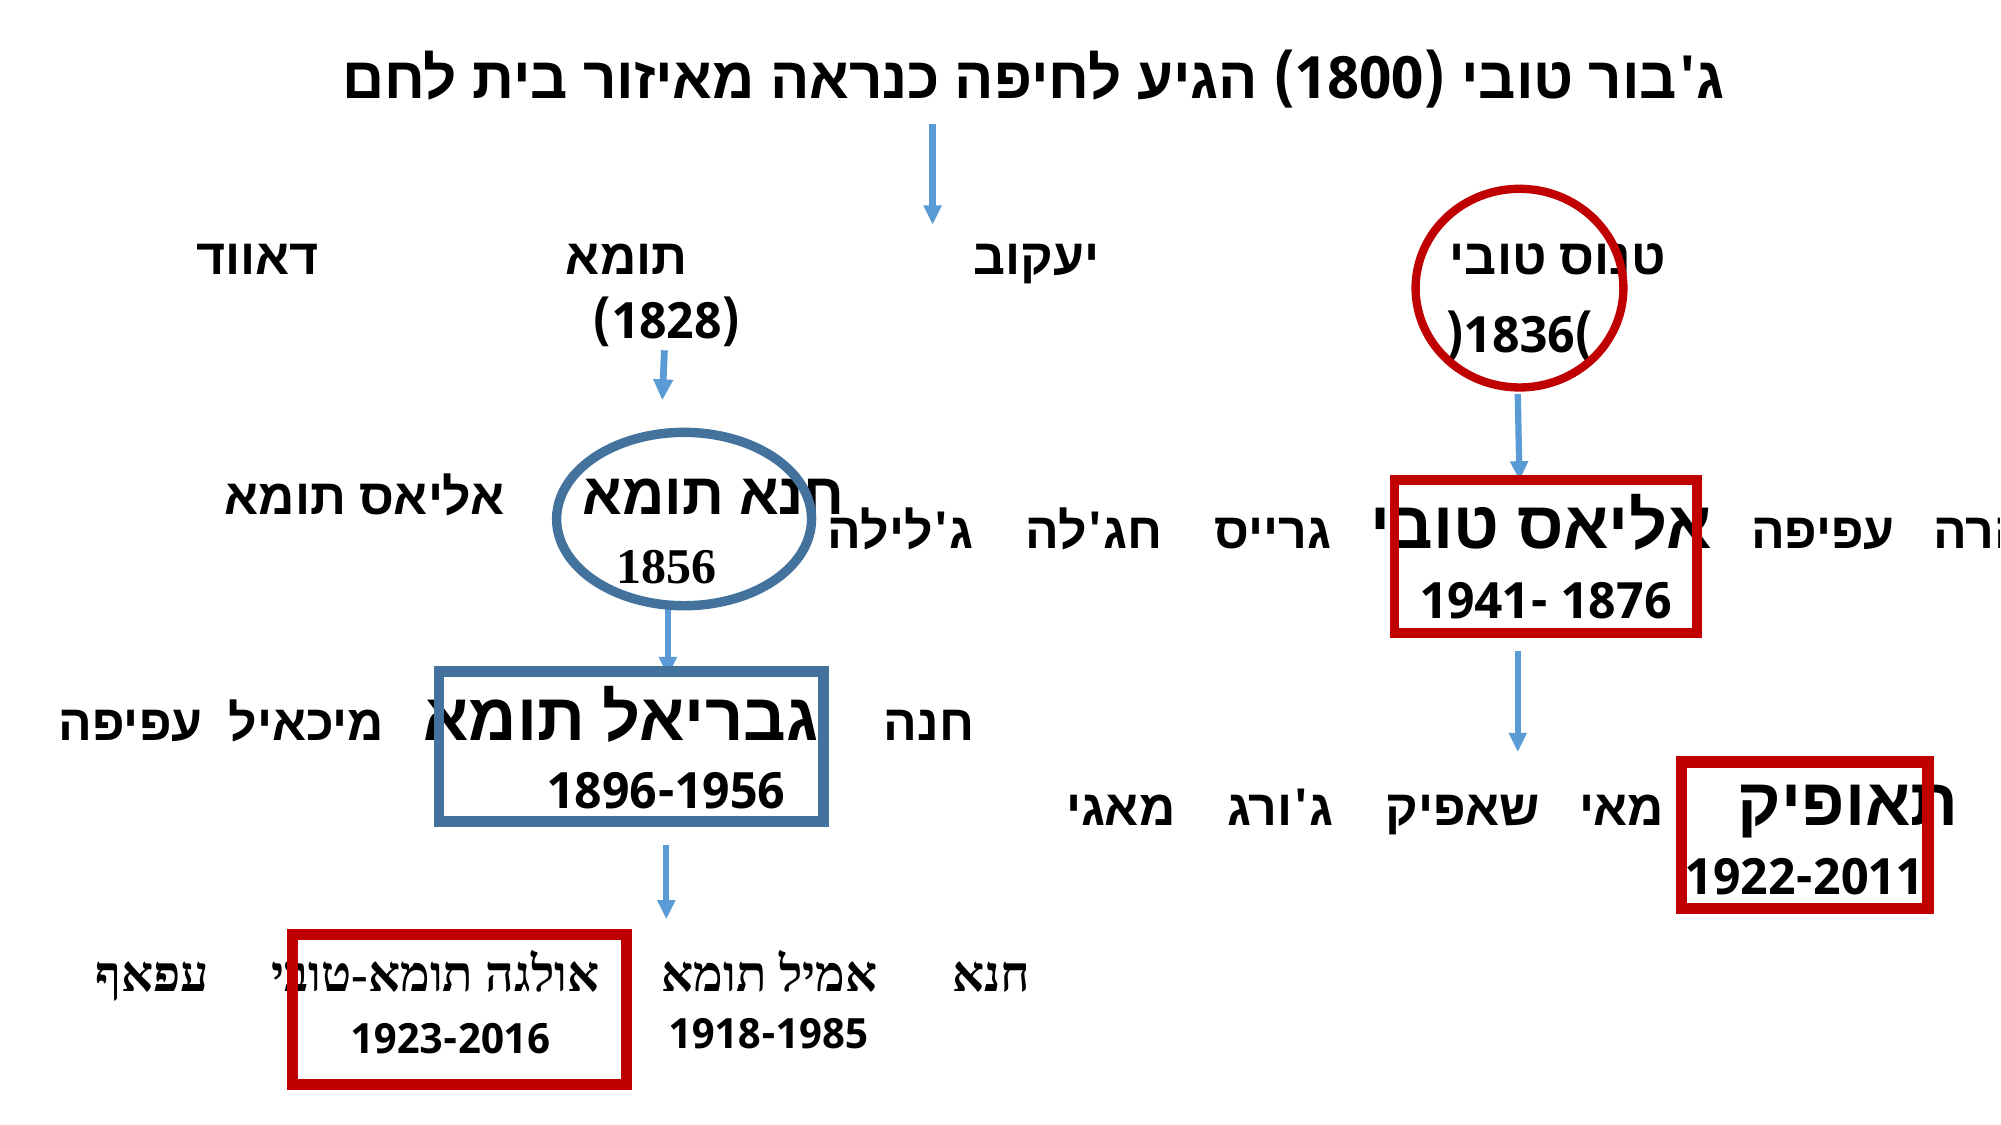

ג'בור טובי (1800) הגיע לחיפה כנראה מאיזור בית לחם

    טנוס טובי                           יעקוב                      תומא                   דאווד
(1828)
)1836(

חנא תומא      אליאס תומא
ג'והרה   עפיפה   אליאס טובי   גרייס    חג'לה    ג'לילה

1856
1876 -1941
חנה     גבריאל תומא   מיכאיל  עפיפה

1896-1956
תאופיק     מאי   שאפיק    ג'ורג    מאגי

1922-2011
חנא      אמיל תומא     אולגה תומא-טובי     עפאף

1918-1985
1923-2016